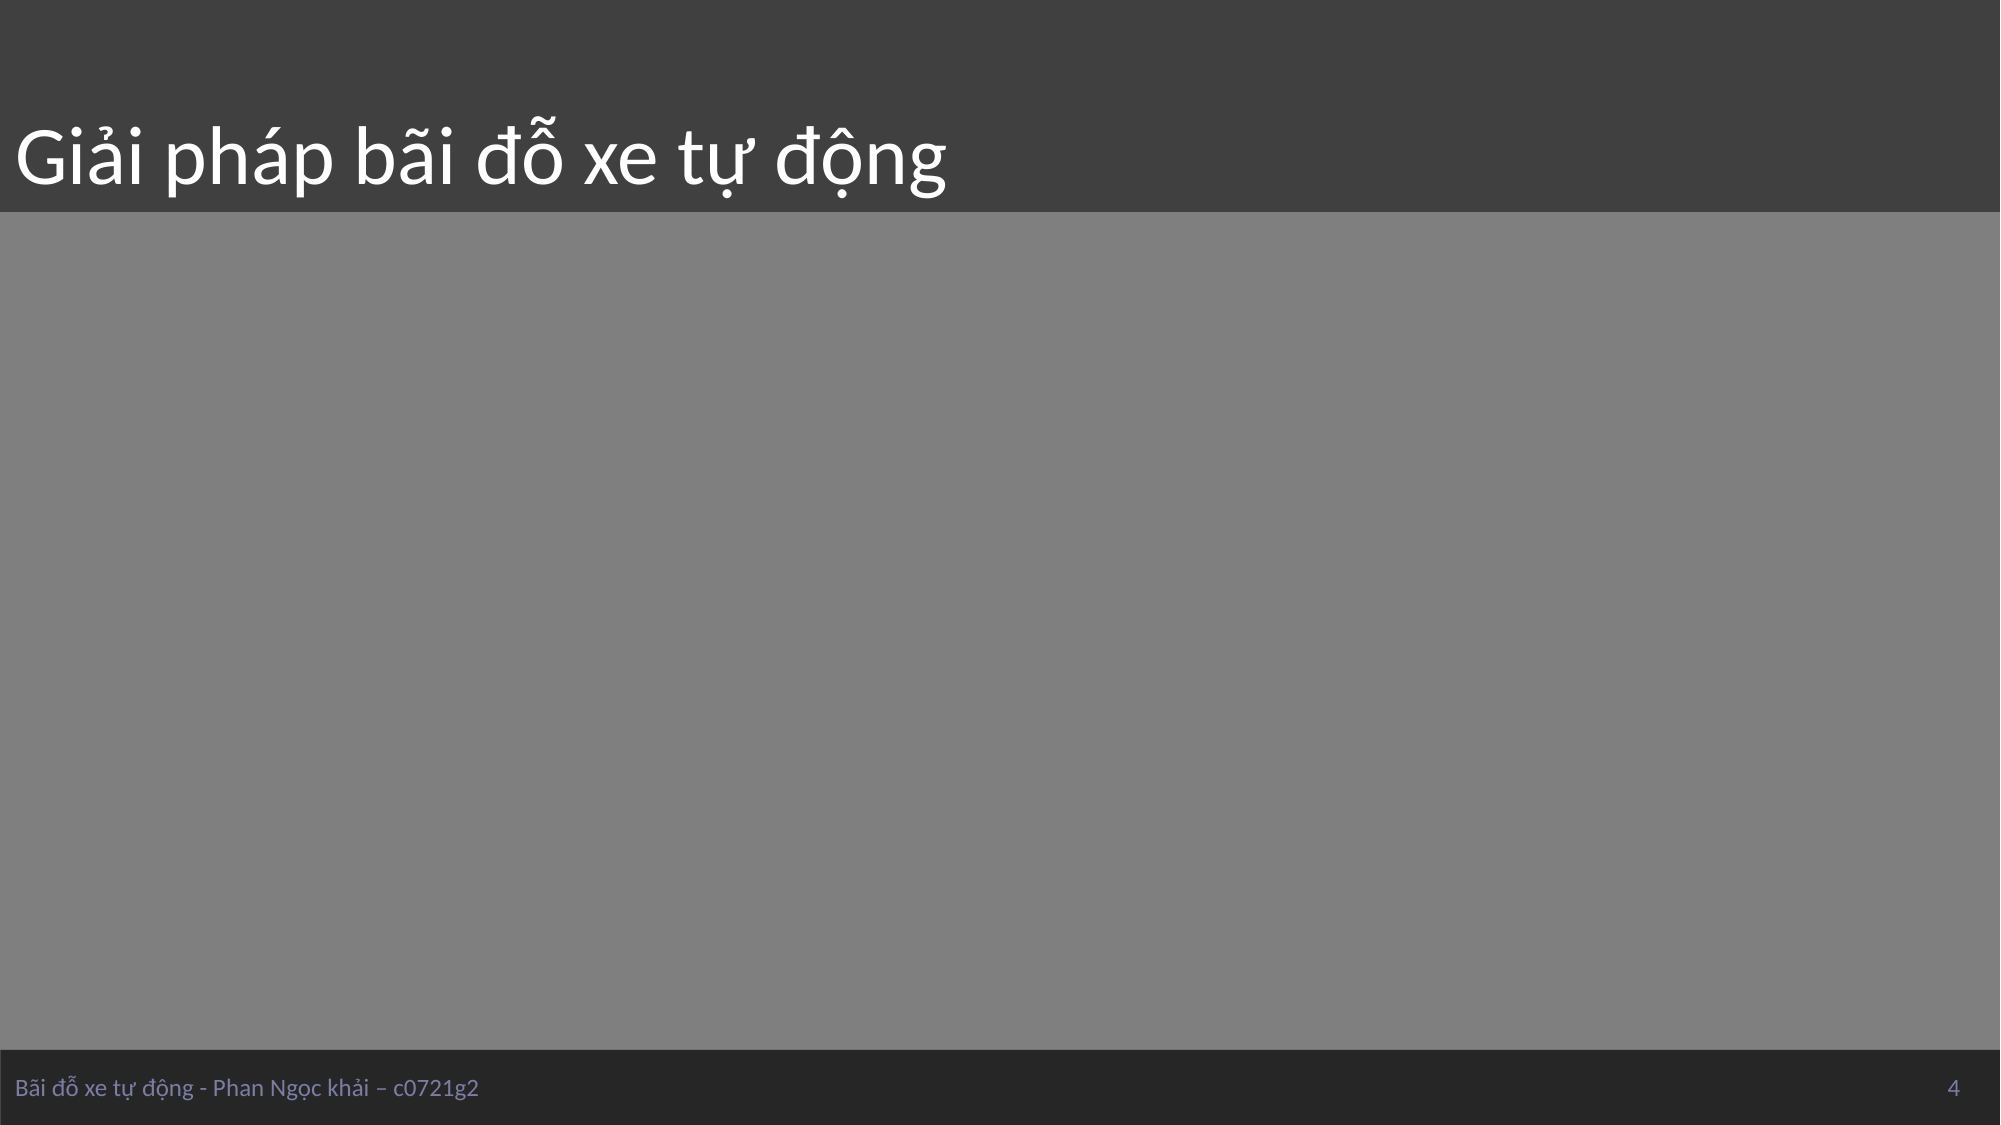

# Giải pháp bãi đỗ xe tự động
Bãi đỗ xe tự động - Phan Ngọc khải – c0721g2
4